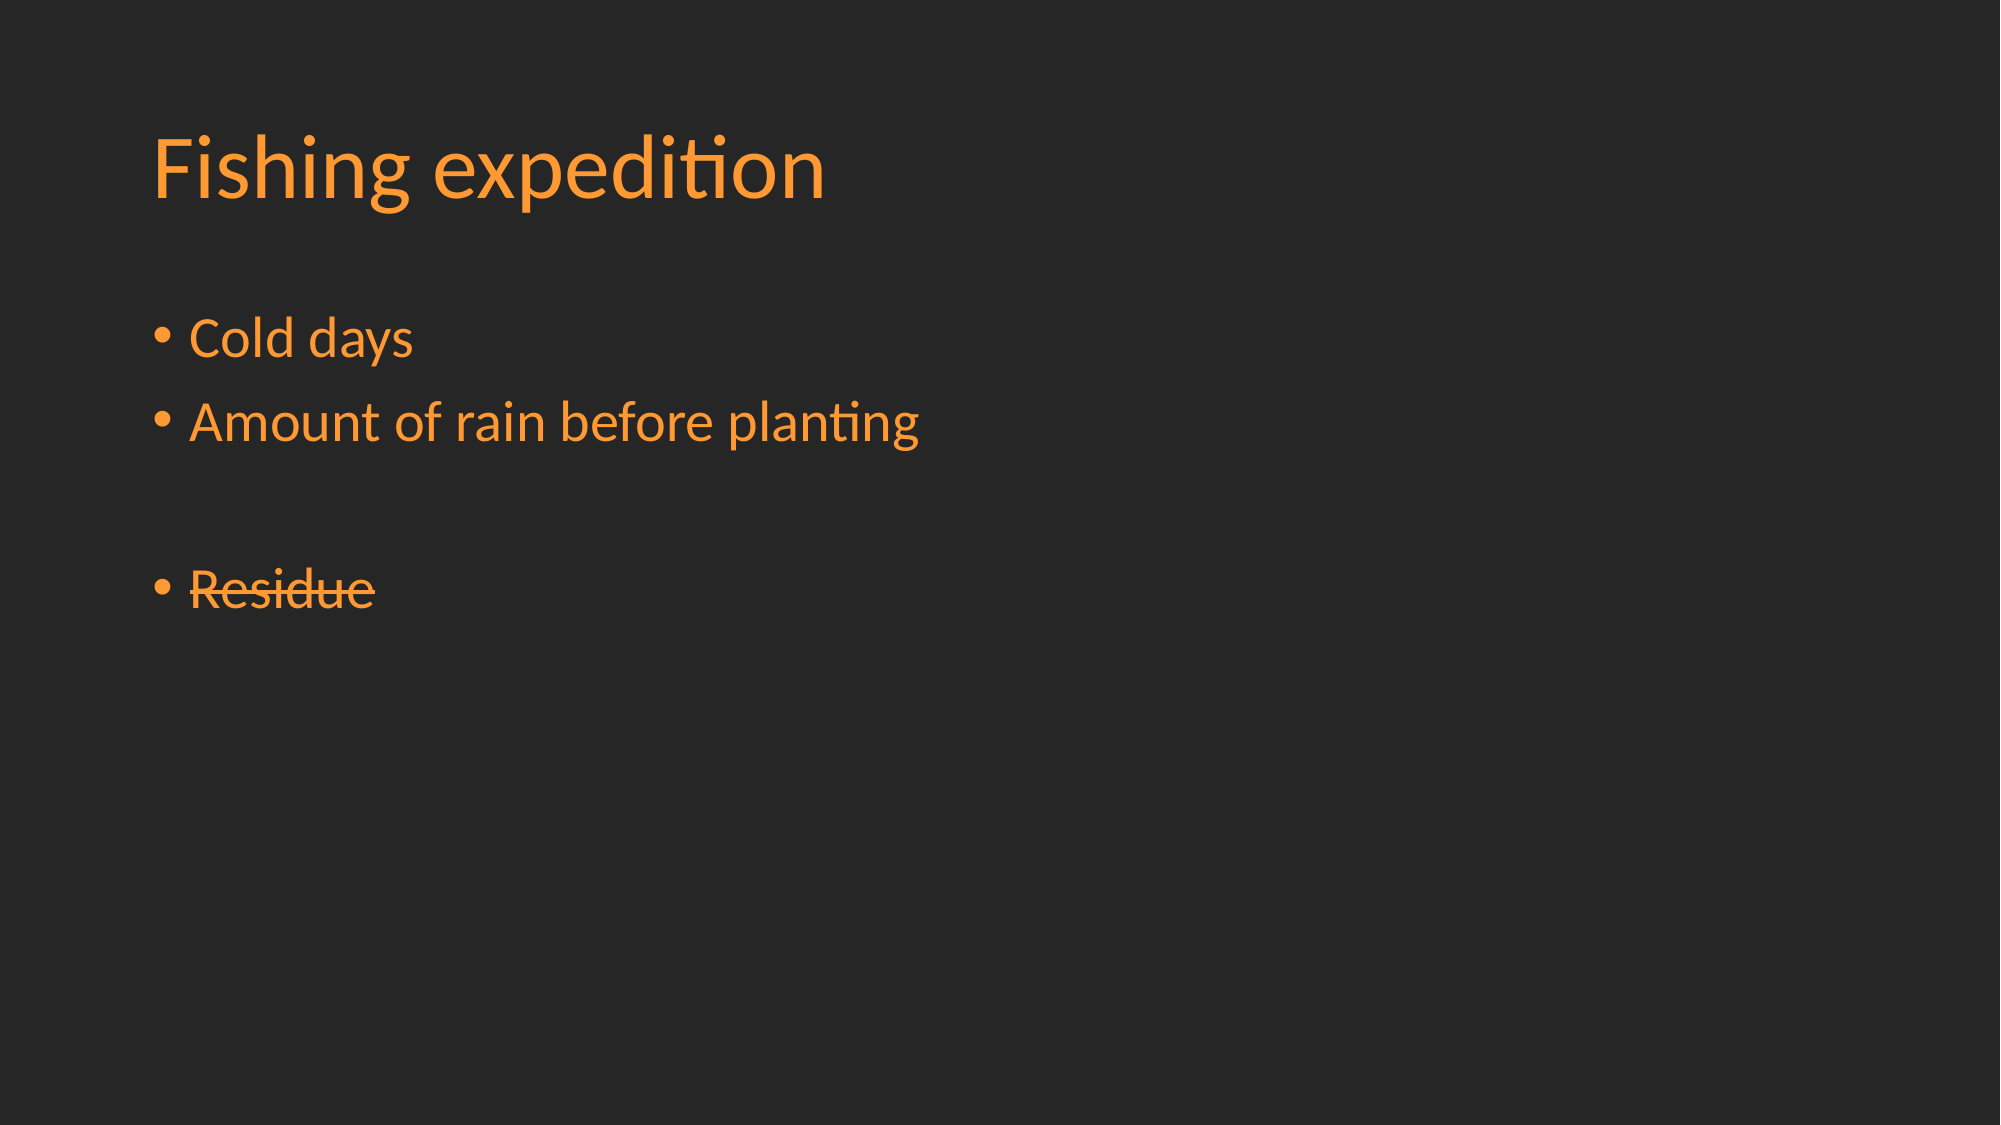

# Fishing expedition
Cold days
Amount of rain before planting

Residue